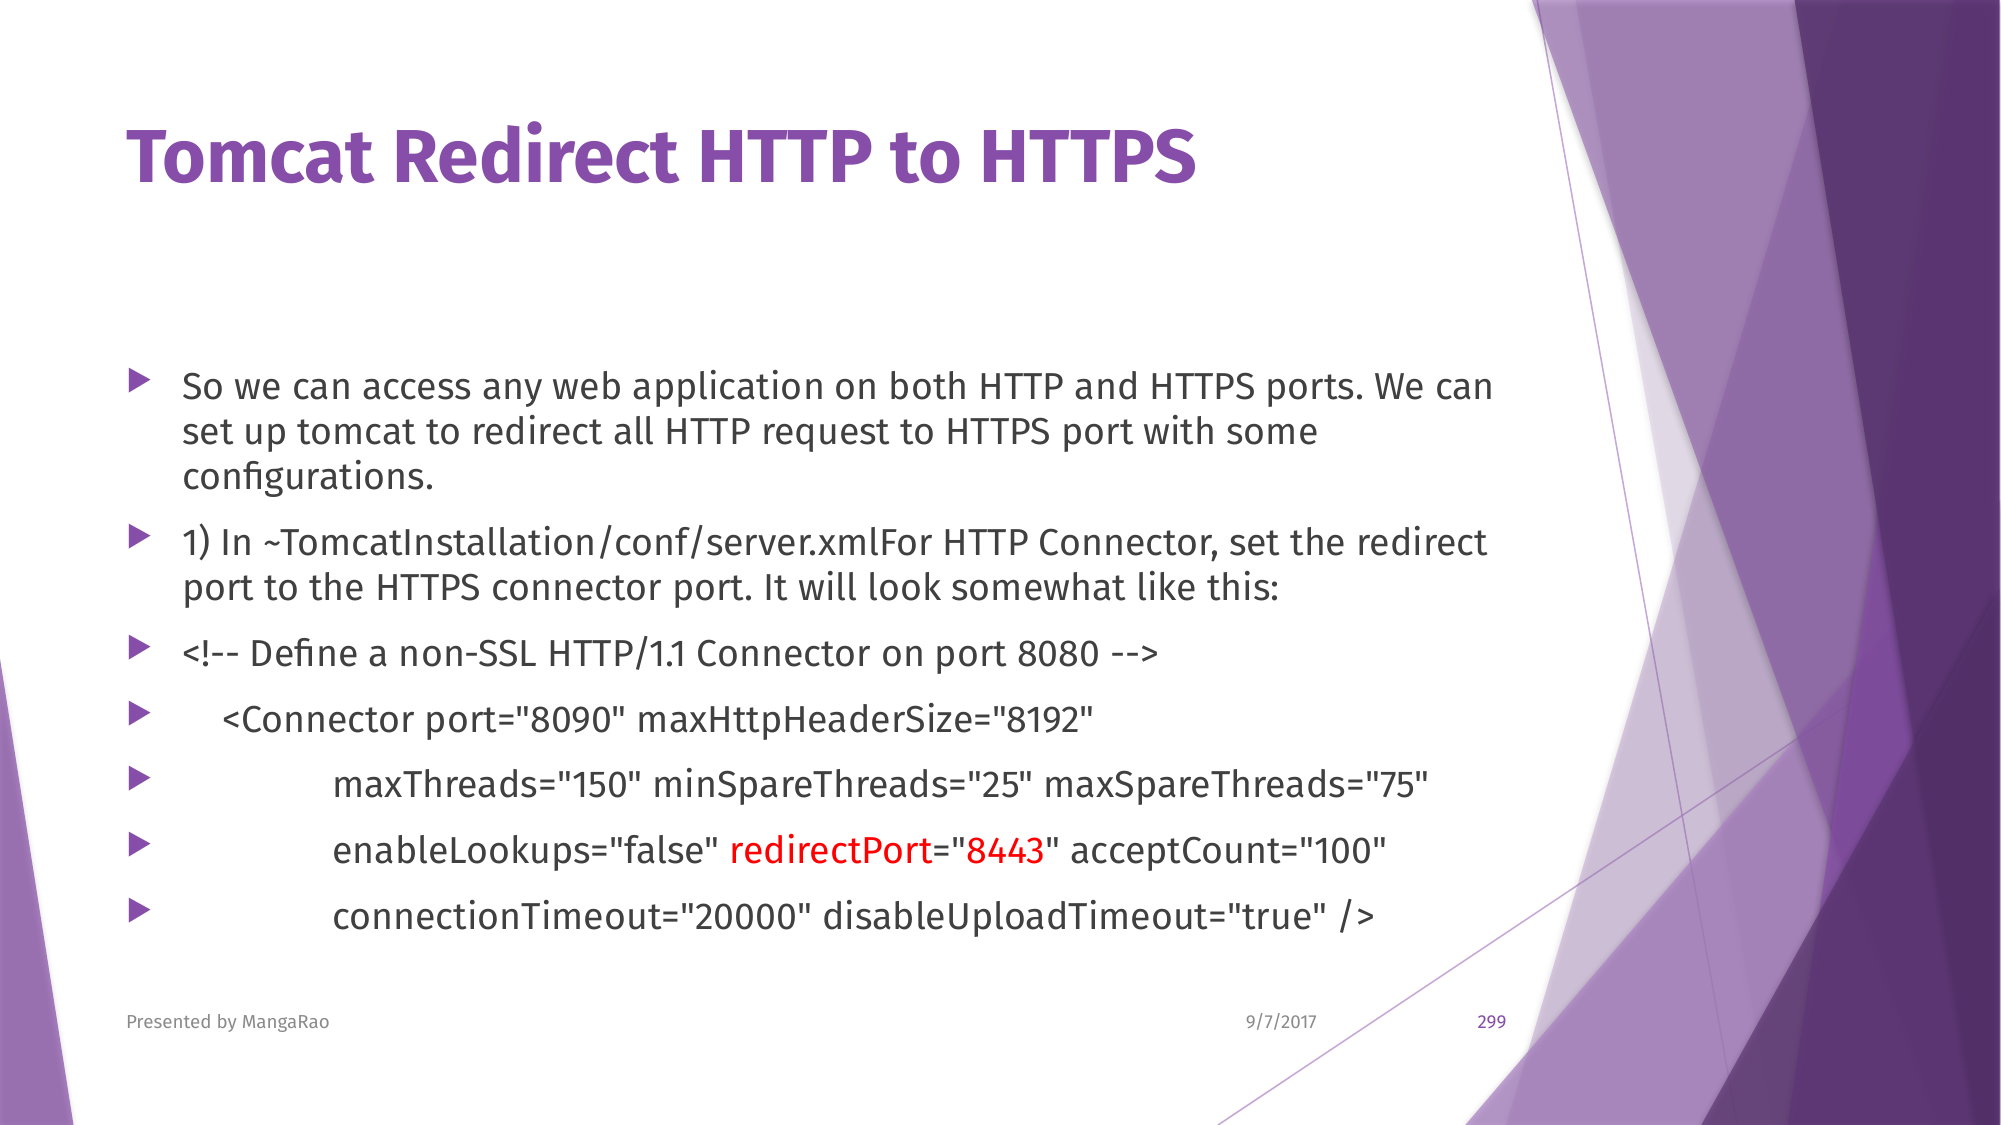

# Tomcat Redirect HTTP to HTTPS
So we can access any web application on both HTTP and HTTPS ports. We can set up tomcat to redirect all HTTP request to HTTPS port with some configurations.
1) In ~TomcatInstallation/conf/server.xmlFor HTTP Connector, set the redirect port to the HTTPS connector port. It will look somewhat like this:
<!-- Define a non-SSL HTTP/1.1 Connector on port 8080 -->
    <Connector port="8090" maxHttpHeaderSize="8192"
               maxThreads="150" minSpareThreads="25" maxSpareThreads="75"
               enableLookups="false" redirectPort="8443" acceptCount="100"
               connectionTimeout="20000" disableUploadTimeout="true" />
Presented by MangaRao
9/7/2017
299